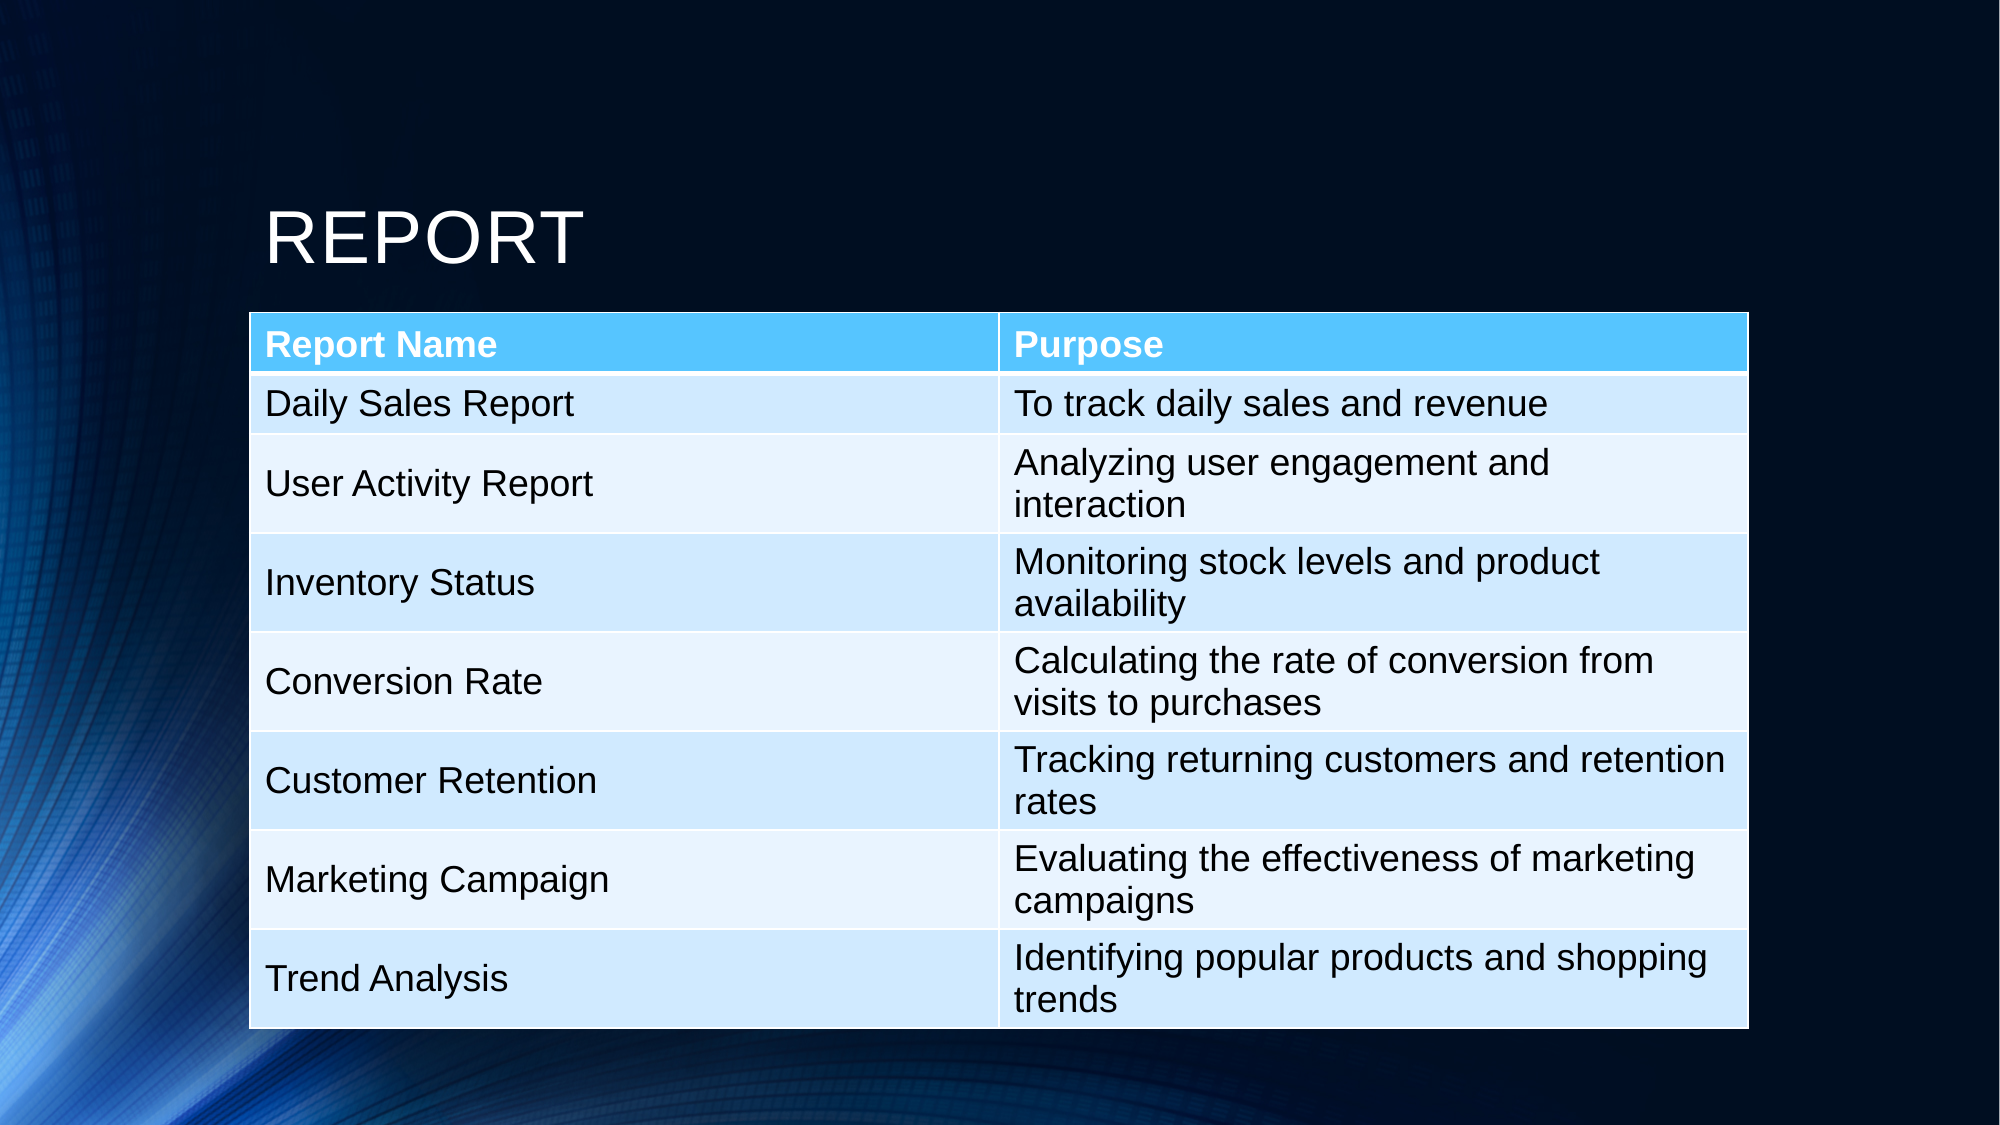

# REPORT
| Report Name | Purpose |
| --- | --- |
| Daily Sales Report | To track daily sales and revenue |
| User Activity Report | Analyzing user engagement and interaction |
| Inventory Status | Monitoring stock levels and product availability |
| Conversion Rate | Calculating the rate of conversion from visits to purchases |
| Customer Retention | Tracking returning customers and retention rates |
| Marketing Campaign | Evaluating the effectiveness of marketing campaigns |
| Trend Analysis | Identifying popular products and shopping trends |